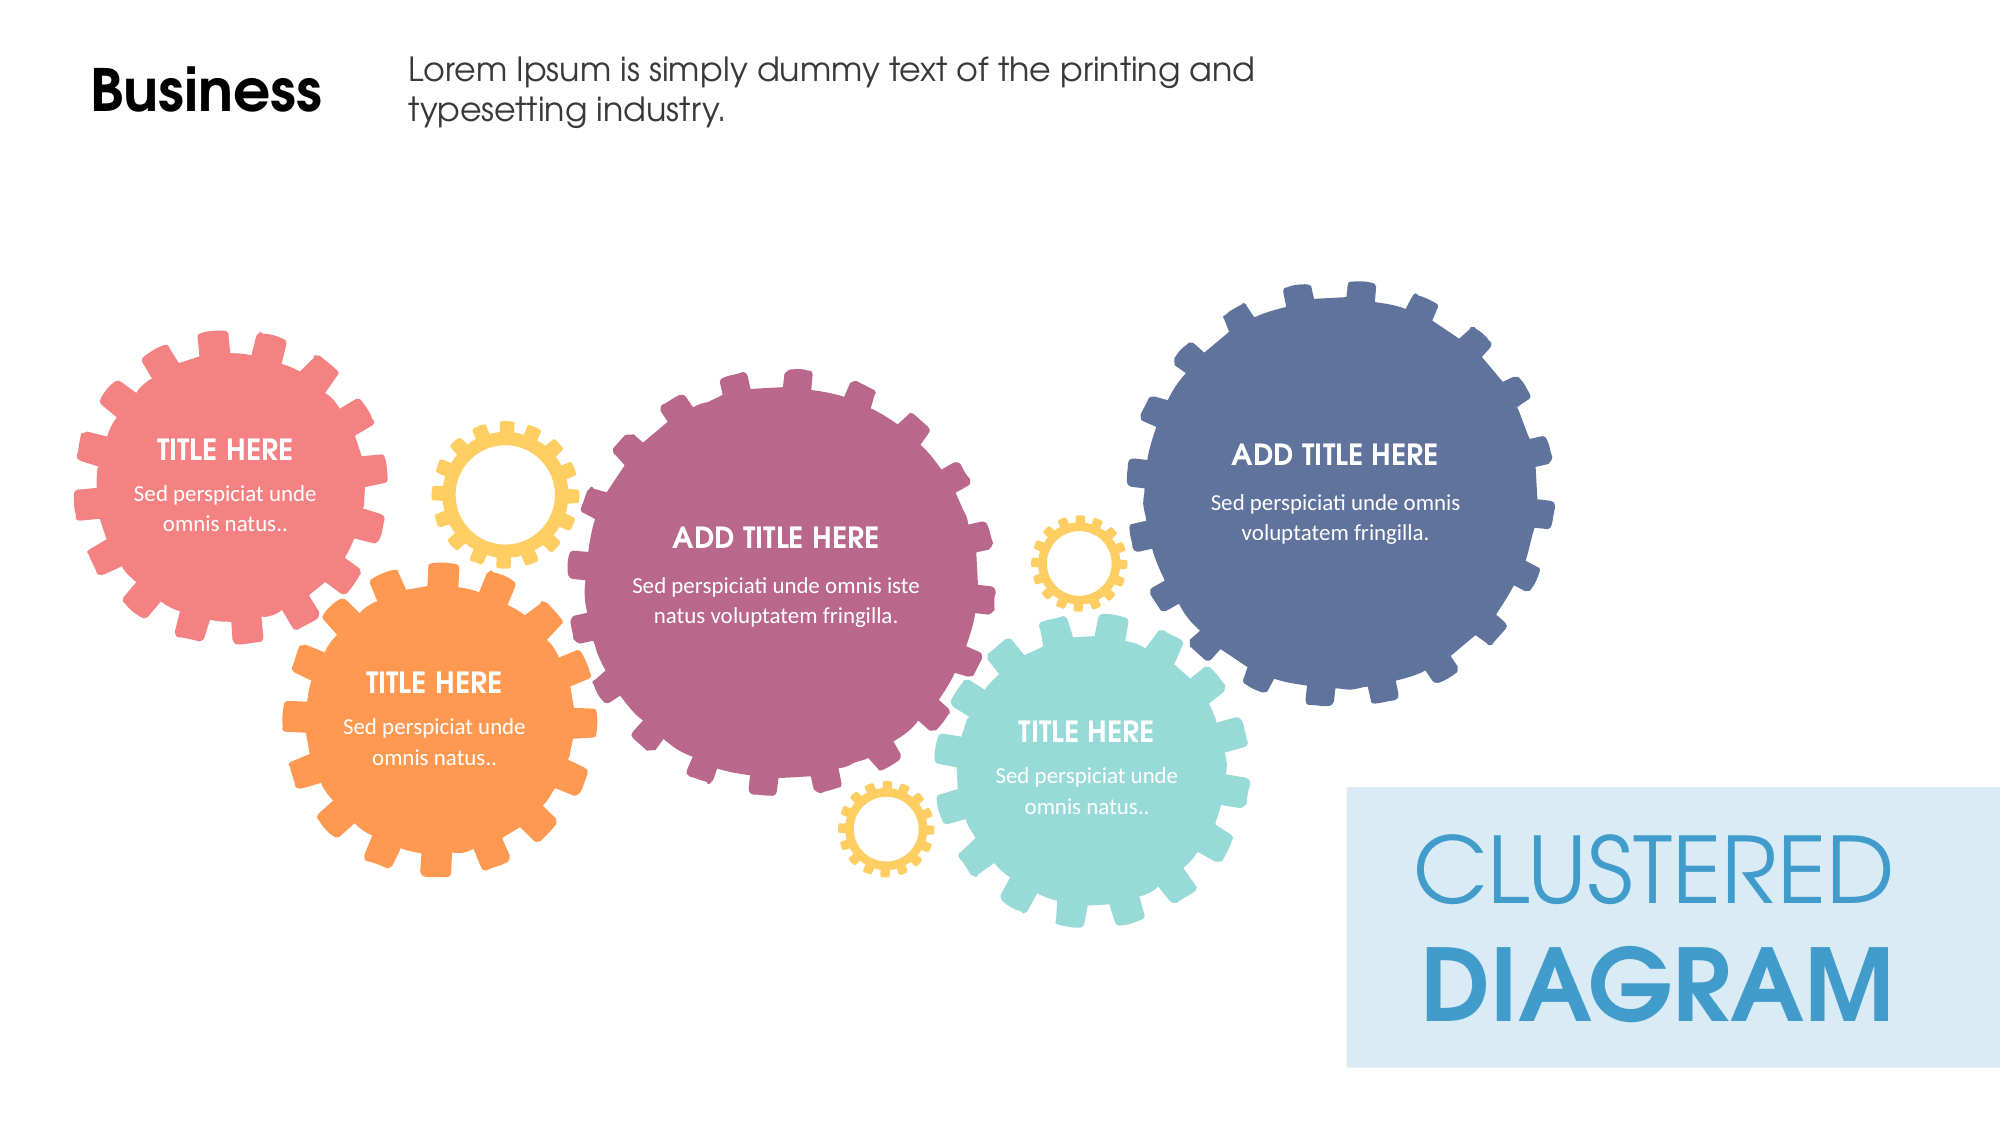

Lorem Ipsum is simply dummy text of the printing and typesetting industry.
Business

TITLE HERE
ADD TITLE HERE
Sed perspiciat unde omnis natus..
Sed perspiciati unde omnis voluptatem fringilla.
ADD TITLE HERE

Sed perspiciati unde omnis iste natus voluptatem fringilla.

TITLE HERE
Sed perspiciat unde omnis natus..
TITLE HERE
Sed perspiciat unde omnis natus..

CLUSTERED
DIAGRAM